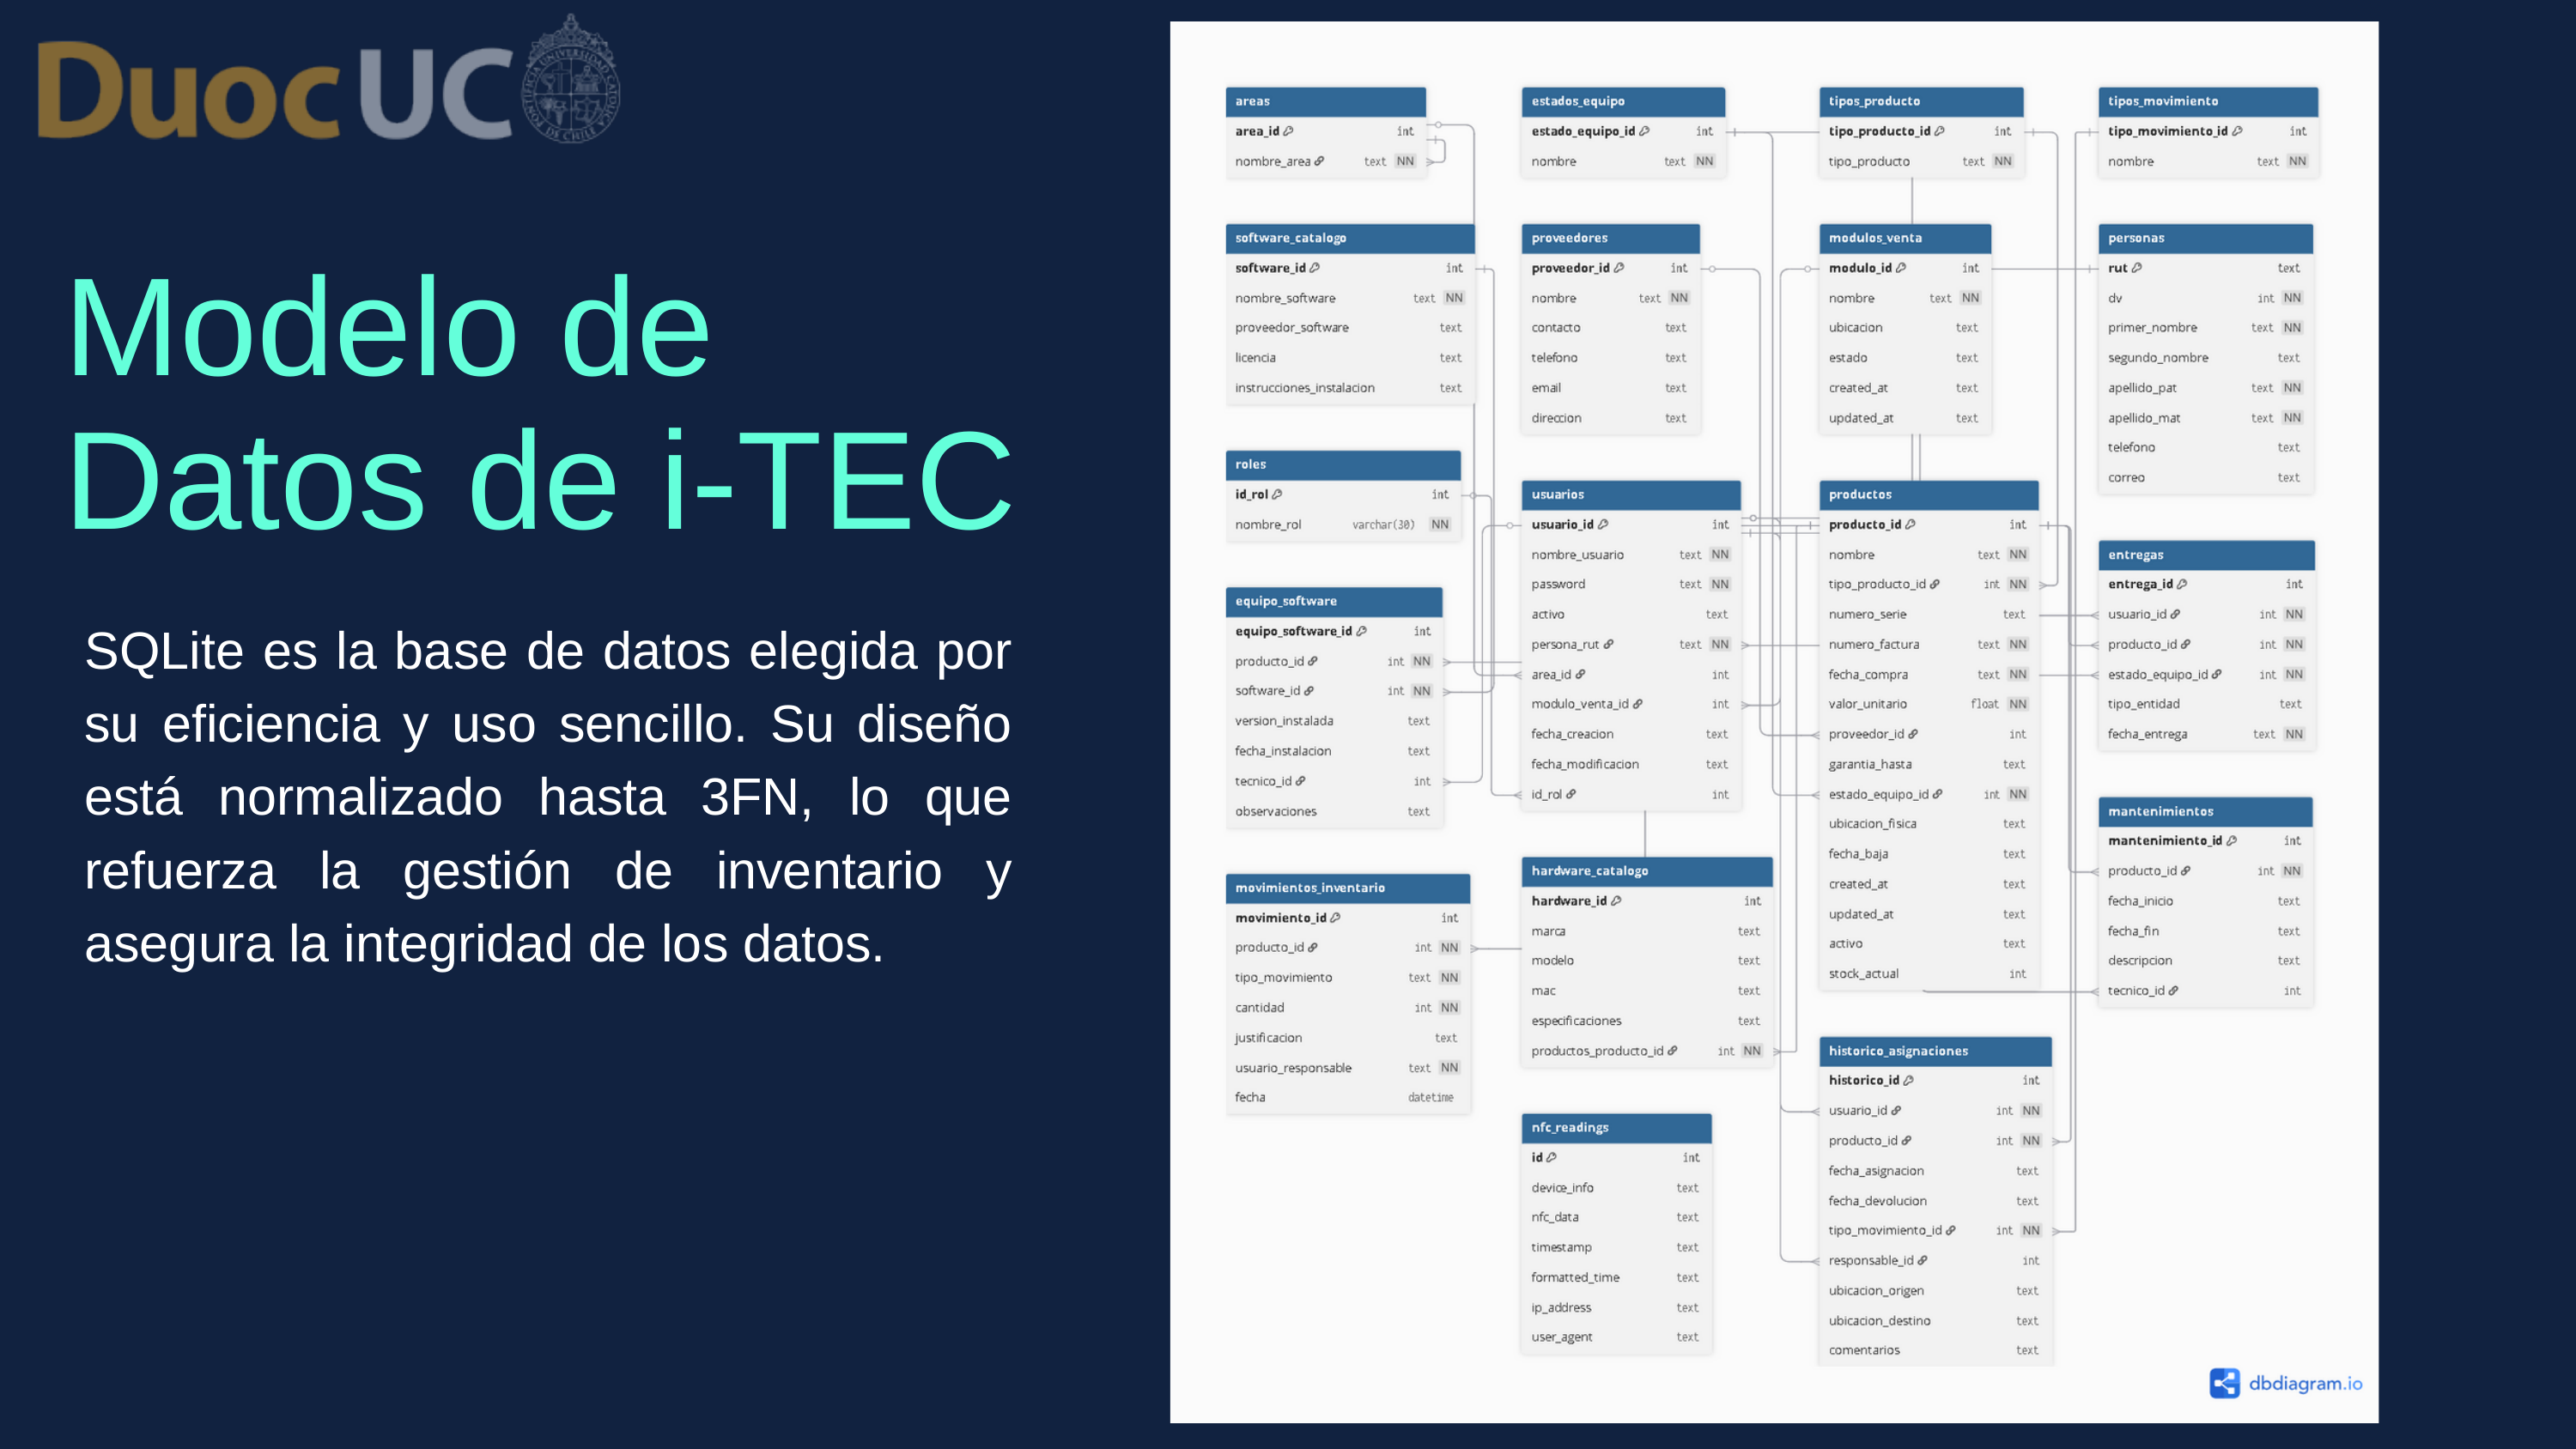

Modelo de Datos de i-TEC
SQLite es la base de datos elegida por su eficiencia y uso sencillo. Su diseño está normalizado hasta 3FN, lo que refuerza la gestión de inventario y asegura la integridad de los datos.